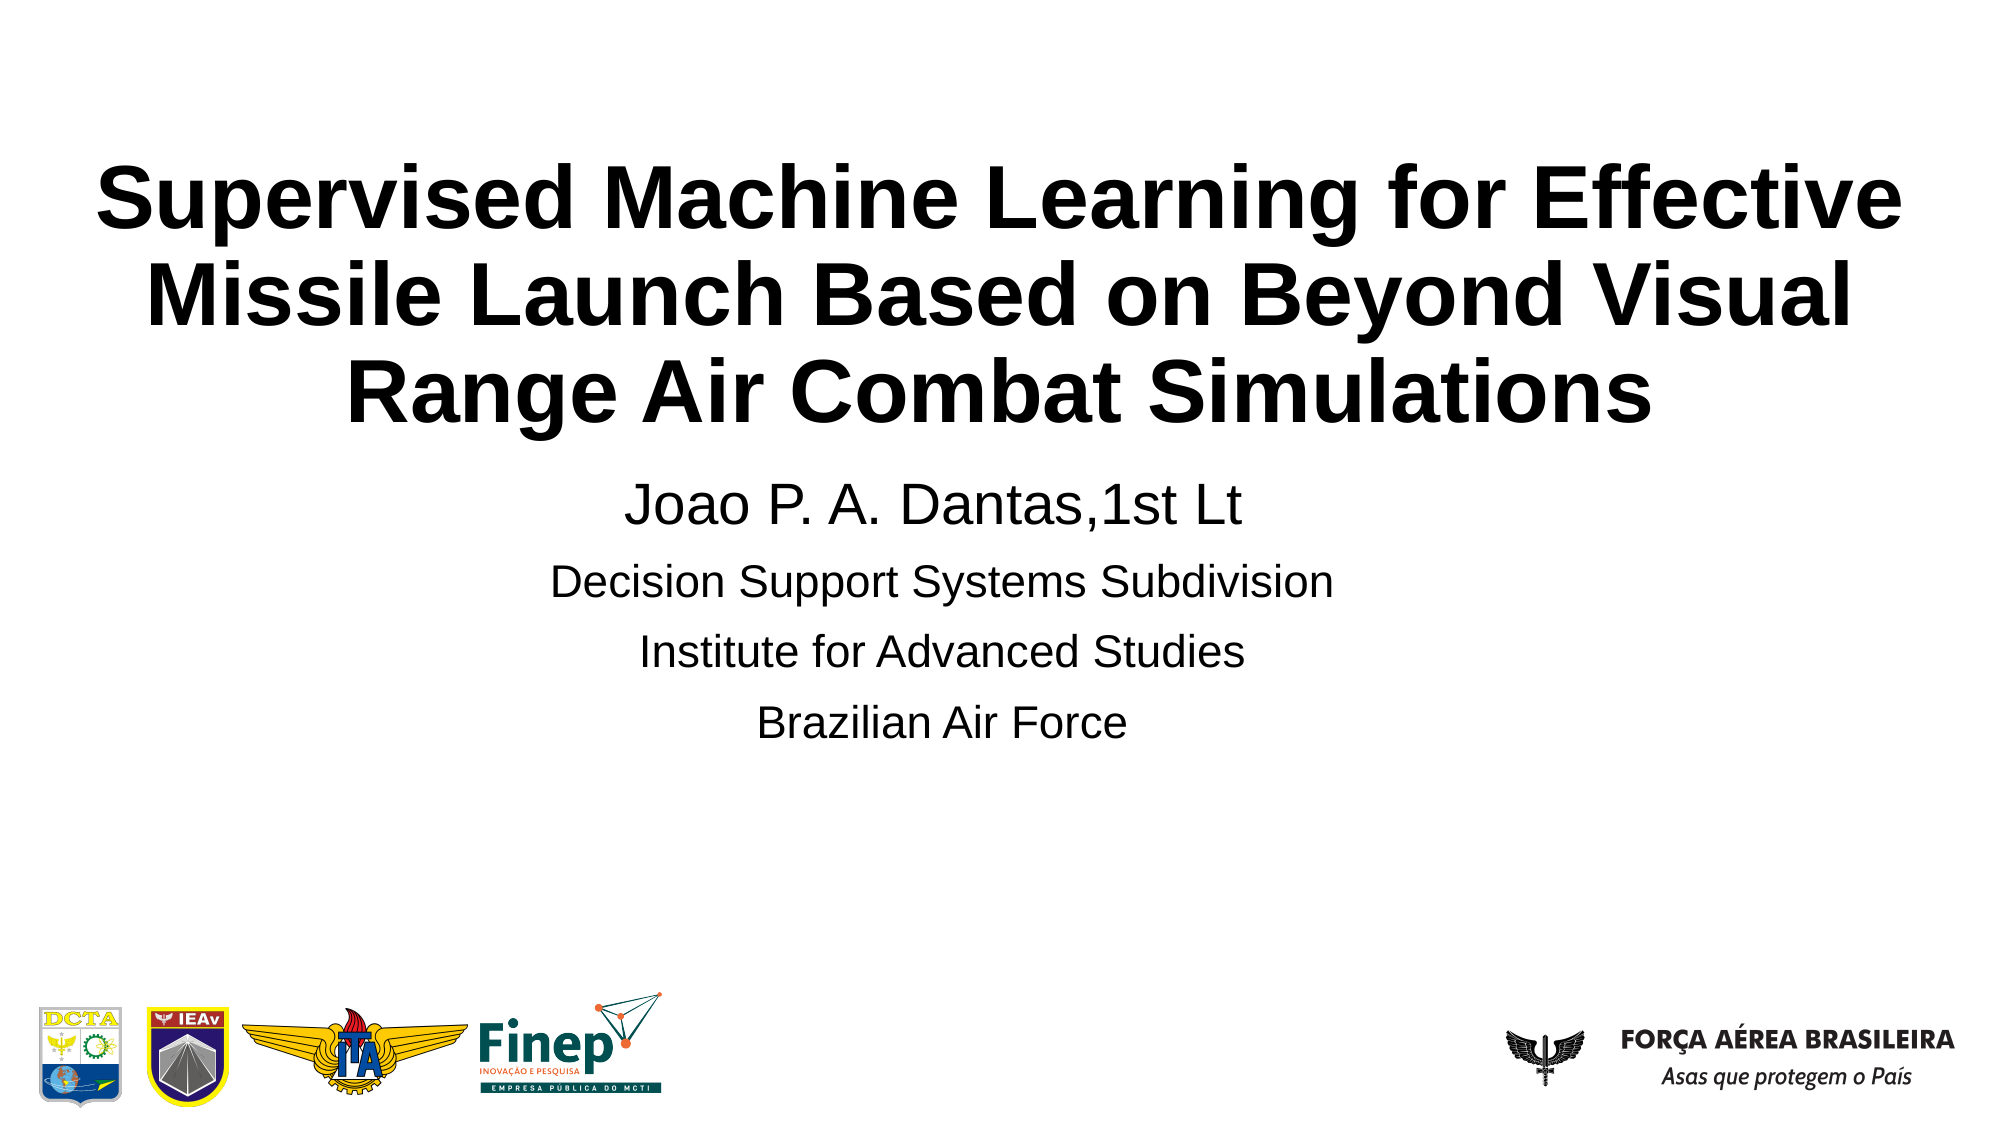

# Supervised Machine Learning for Effective Missile Launch Based on Beyond Visual Range Air Combat Simulations
Joao P. A. Dantas,1st Lt
Decision Support Systems Subdivision
Institute for Advanced Studies
Brazilian Air Force